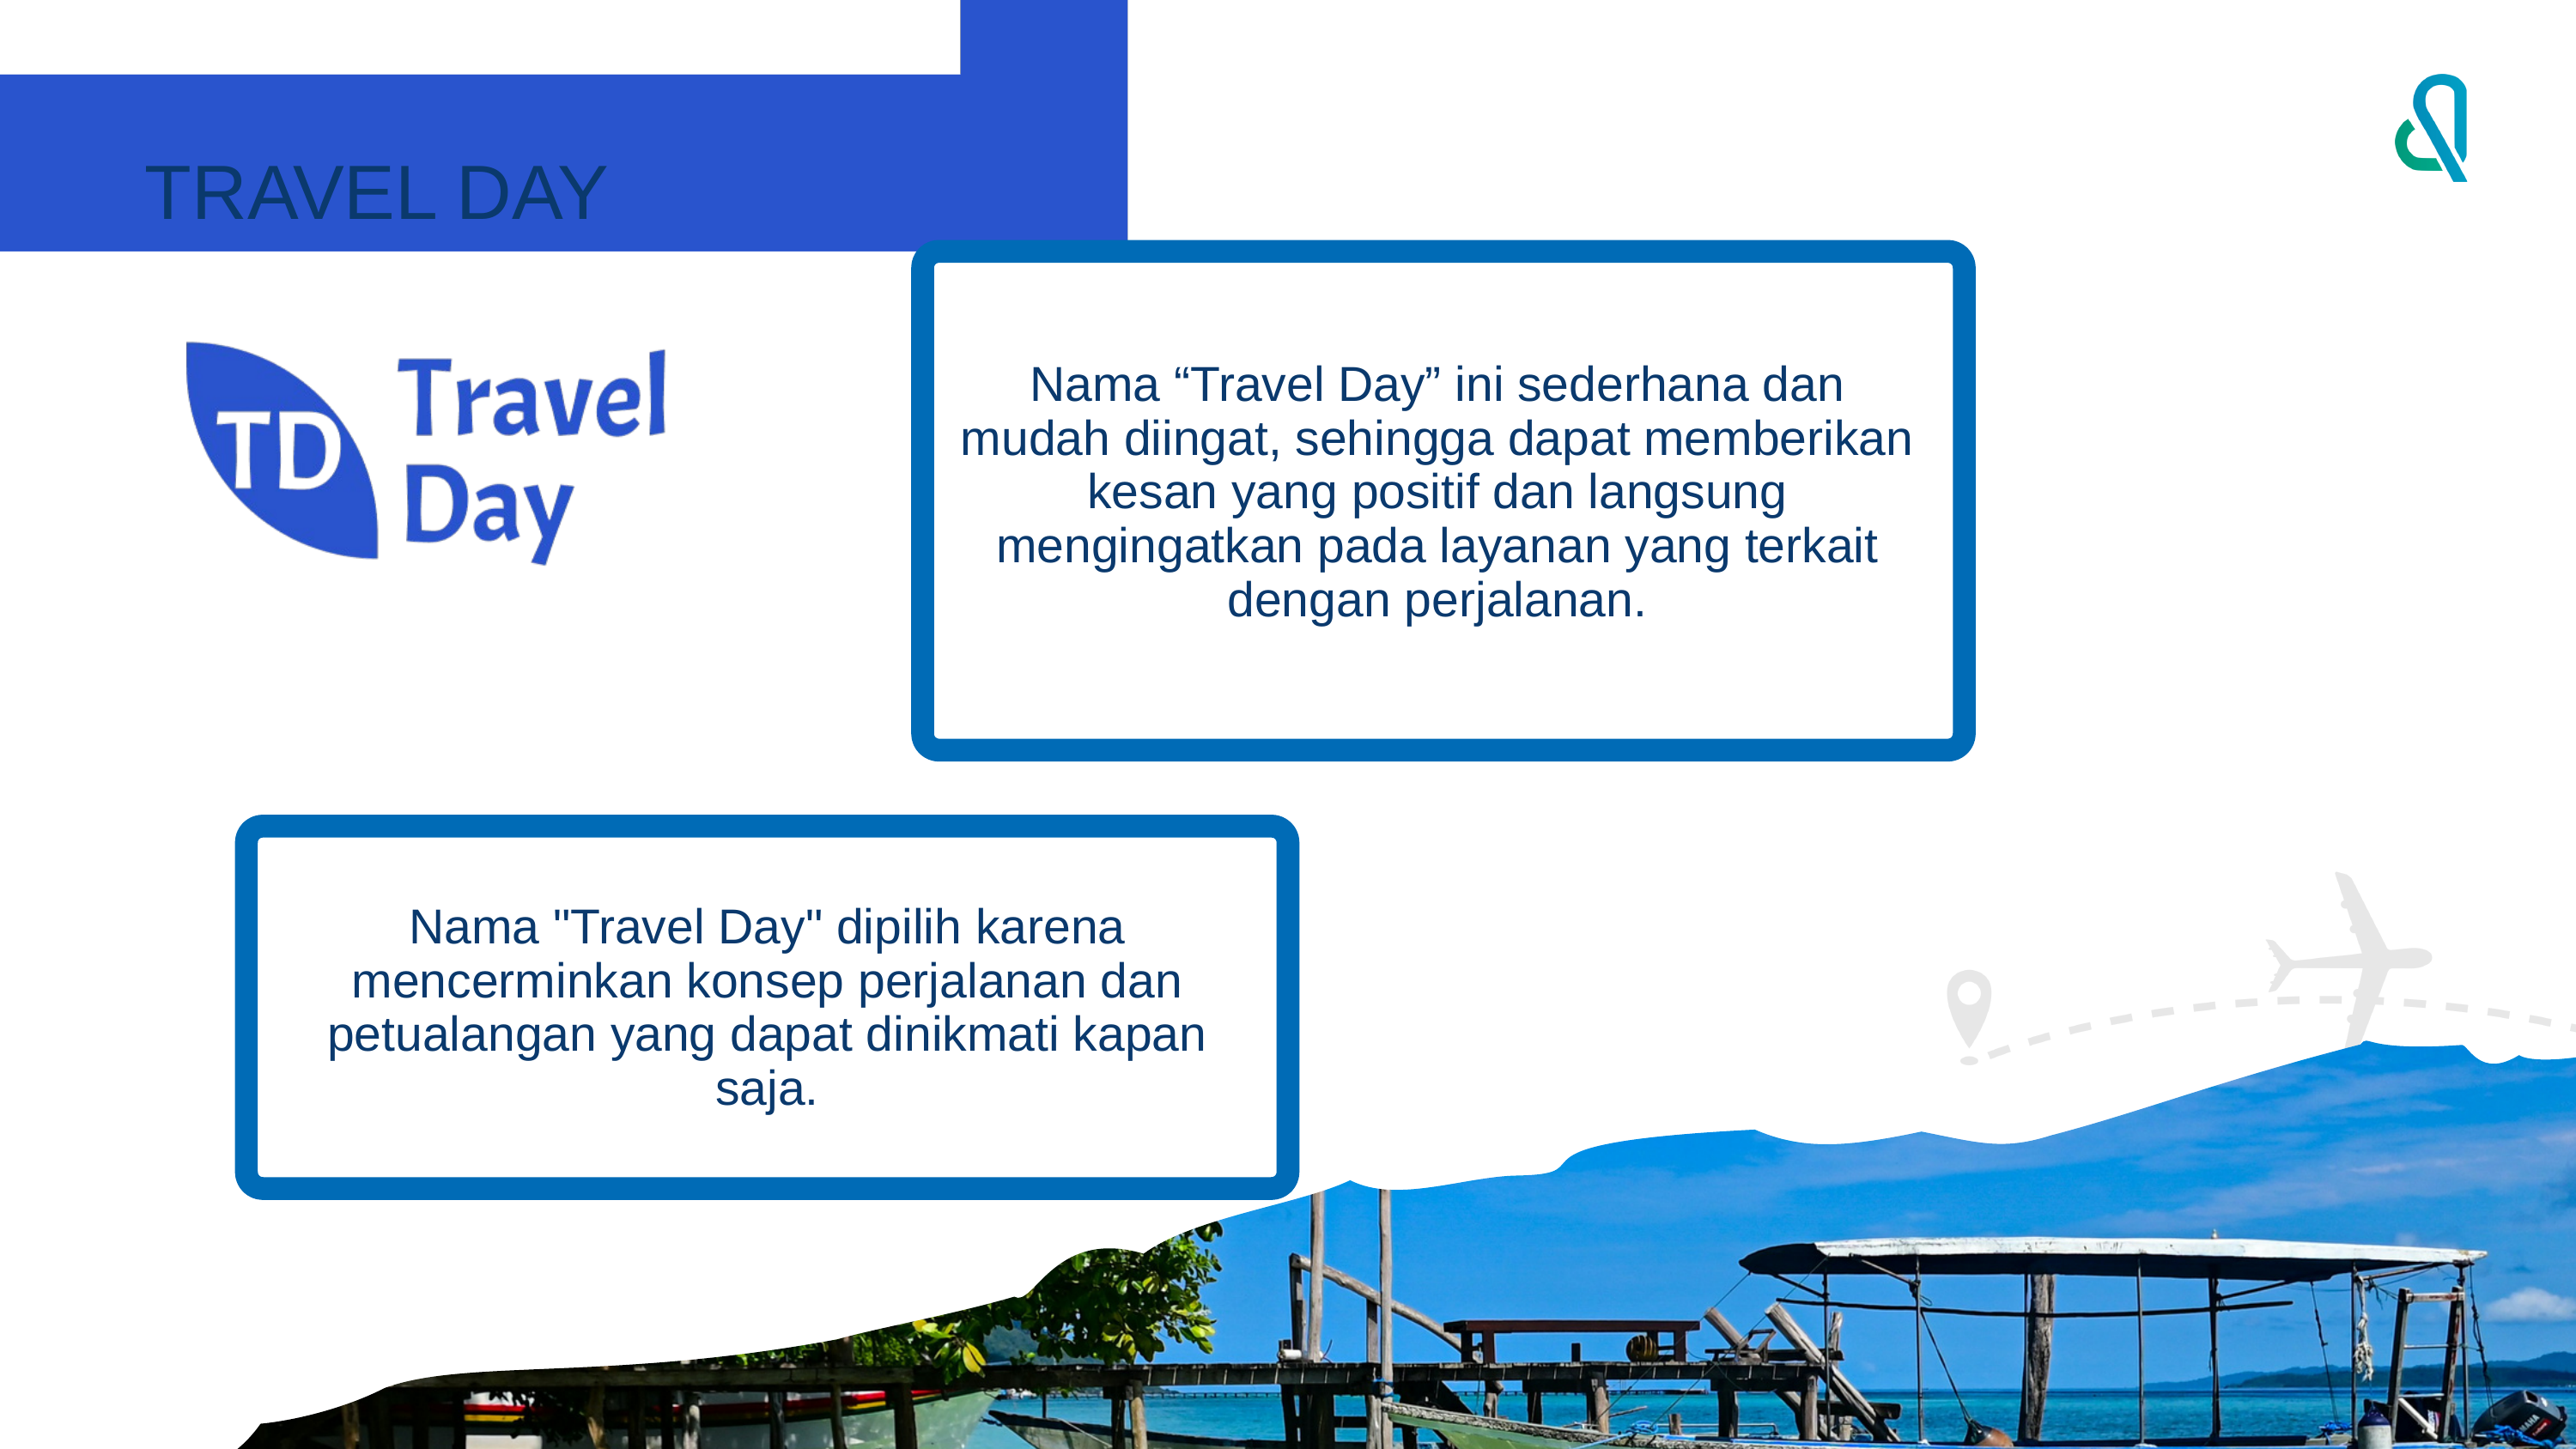

TRAVEL DAY

Nama “Travel Day” ini sederhana dan mudah diingat, sehingga dapat memberikan kesan yang positif dan langsung mengingatkan pada layanan yang terkait dengan perjalanan.

Nama "Travel Day" dipilih karena mencerminkan konsep perjalanan dan petualangan yang dapat dinikmati kapan saja.